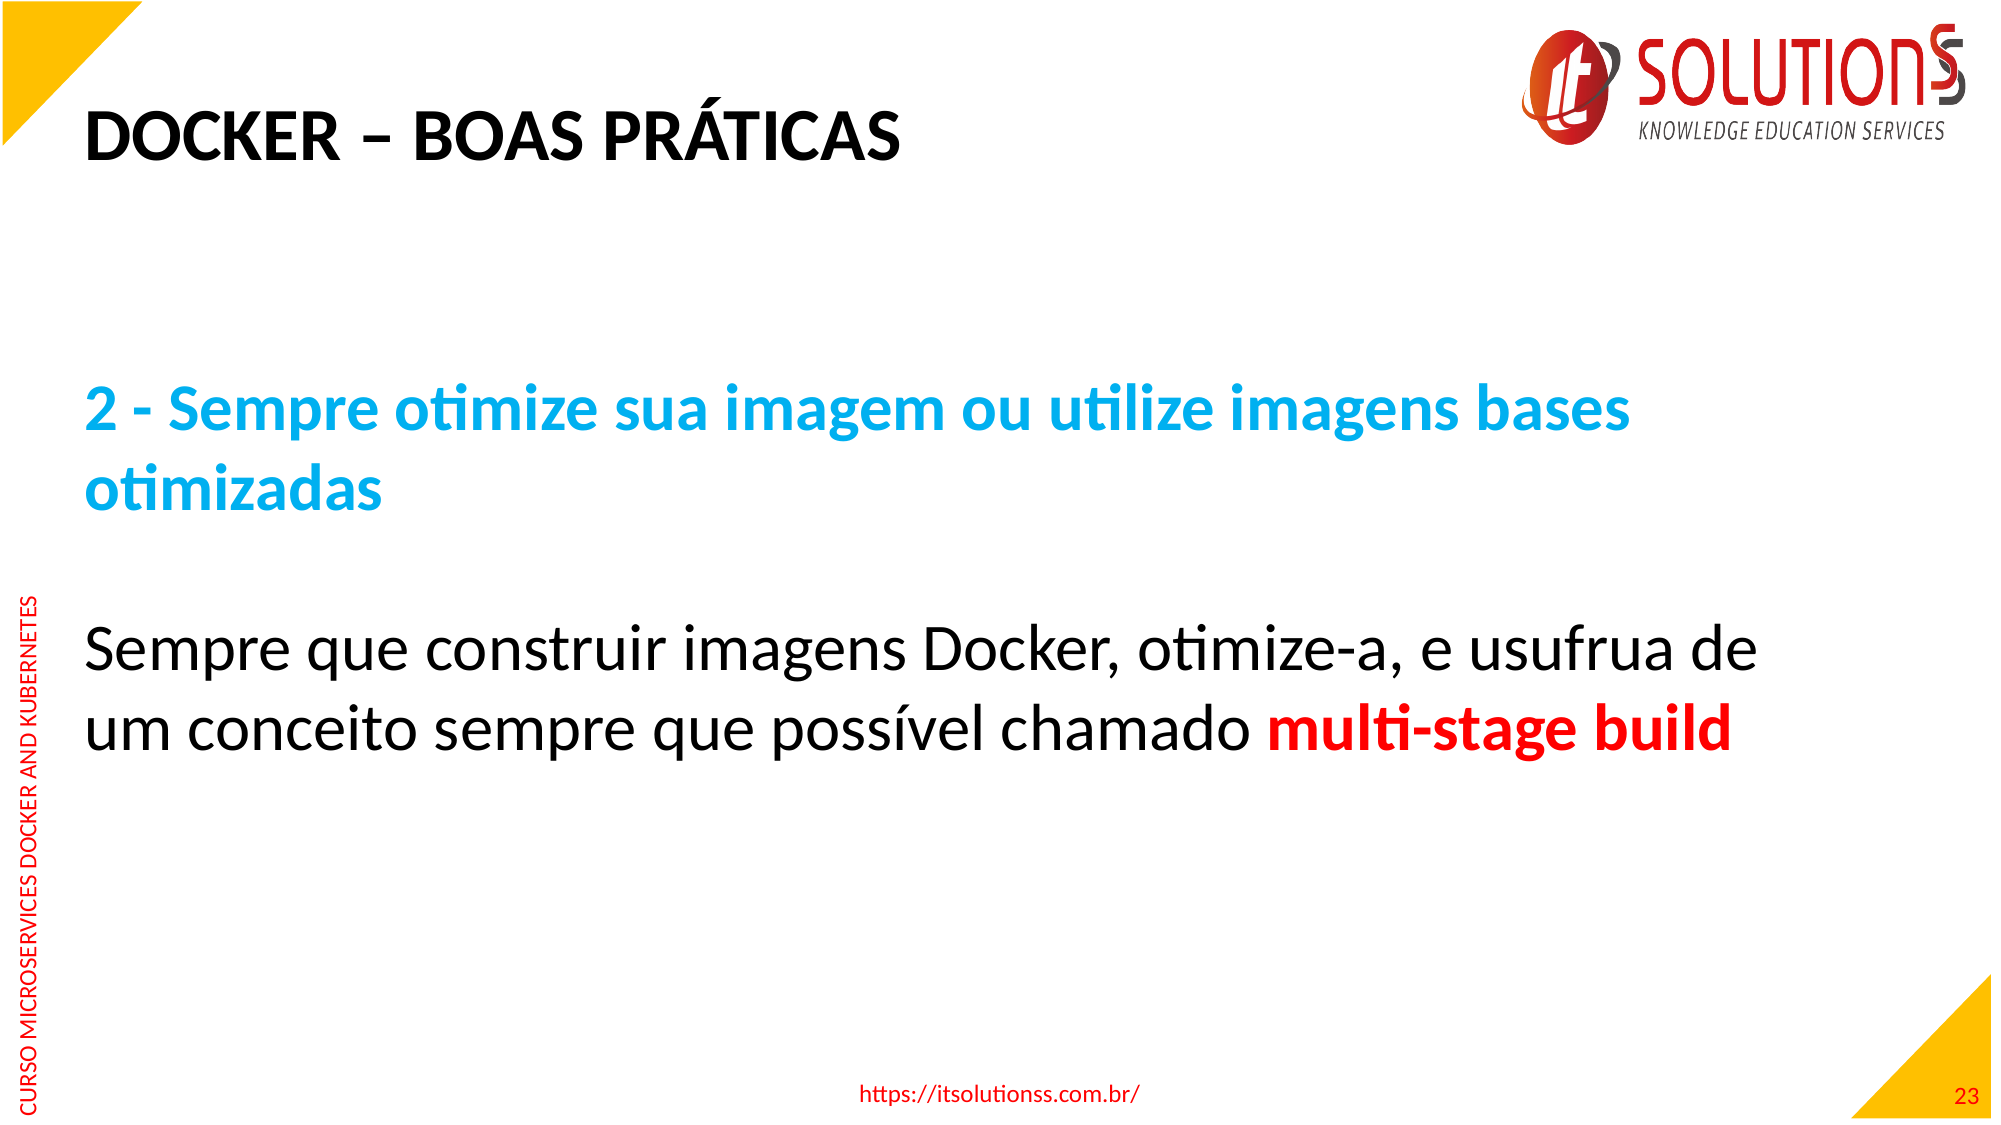

DOCKER – BOAS PRÁTICAS
2 - Sempre otimize sua imagem ou utilize imagens bases otimizadas

Sempre que construir imagens Docker, otimize-a, e usufrua de
um conceito sempre que possível chamado multi-stage build
https://itsolutionss.com.br/
23